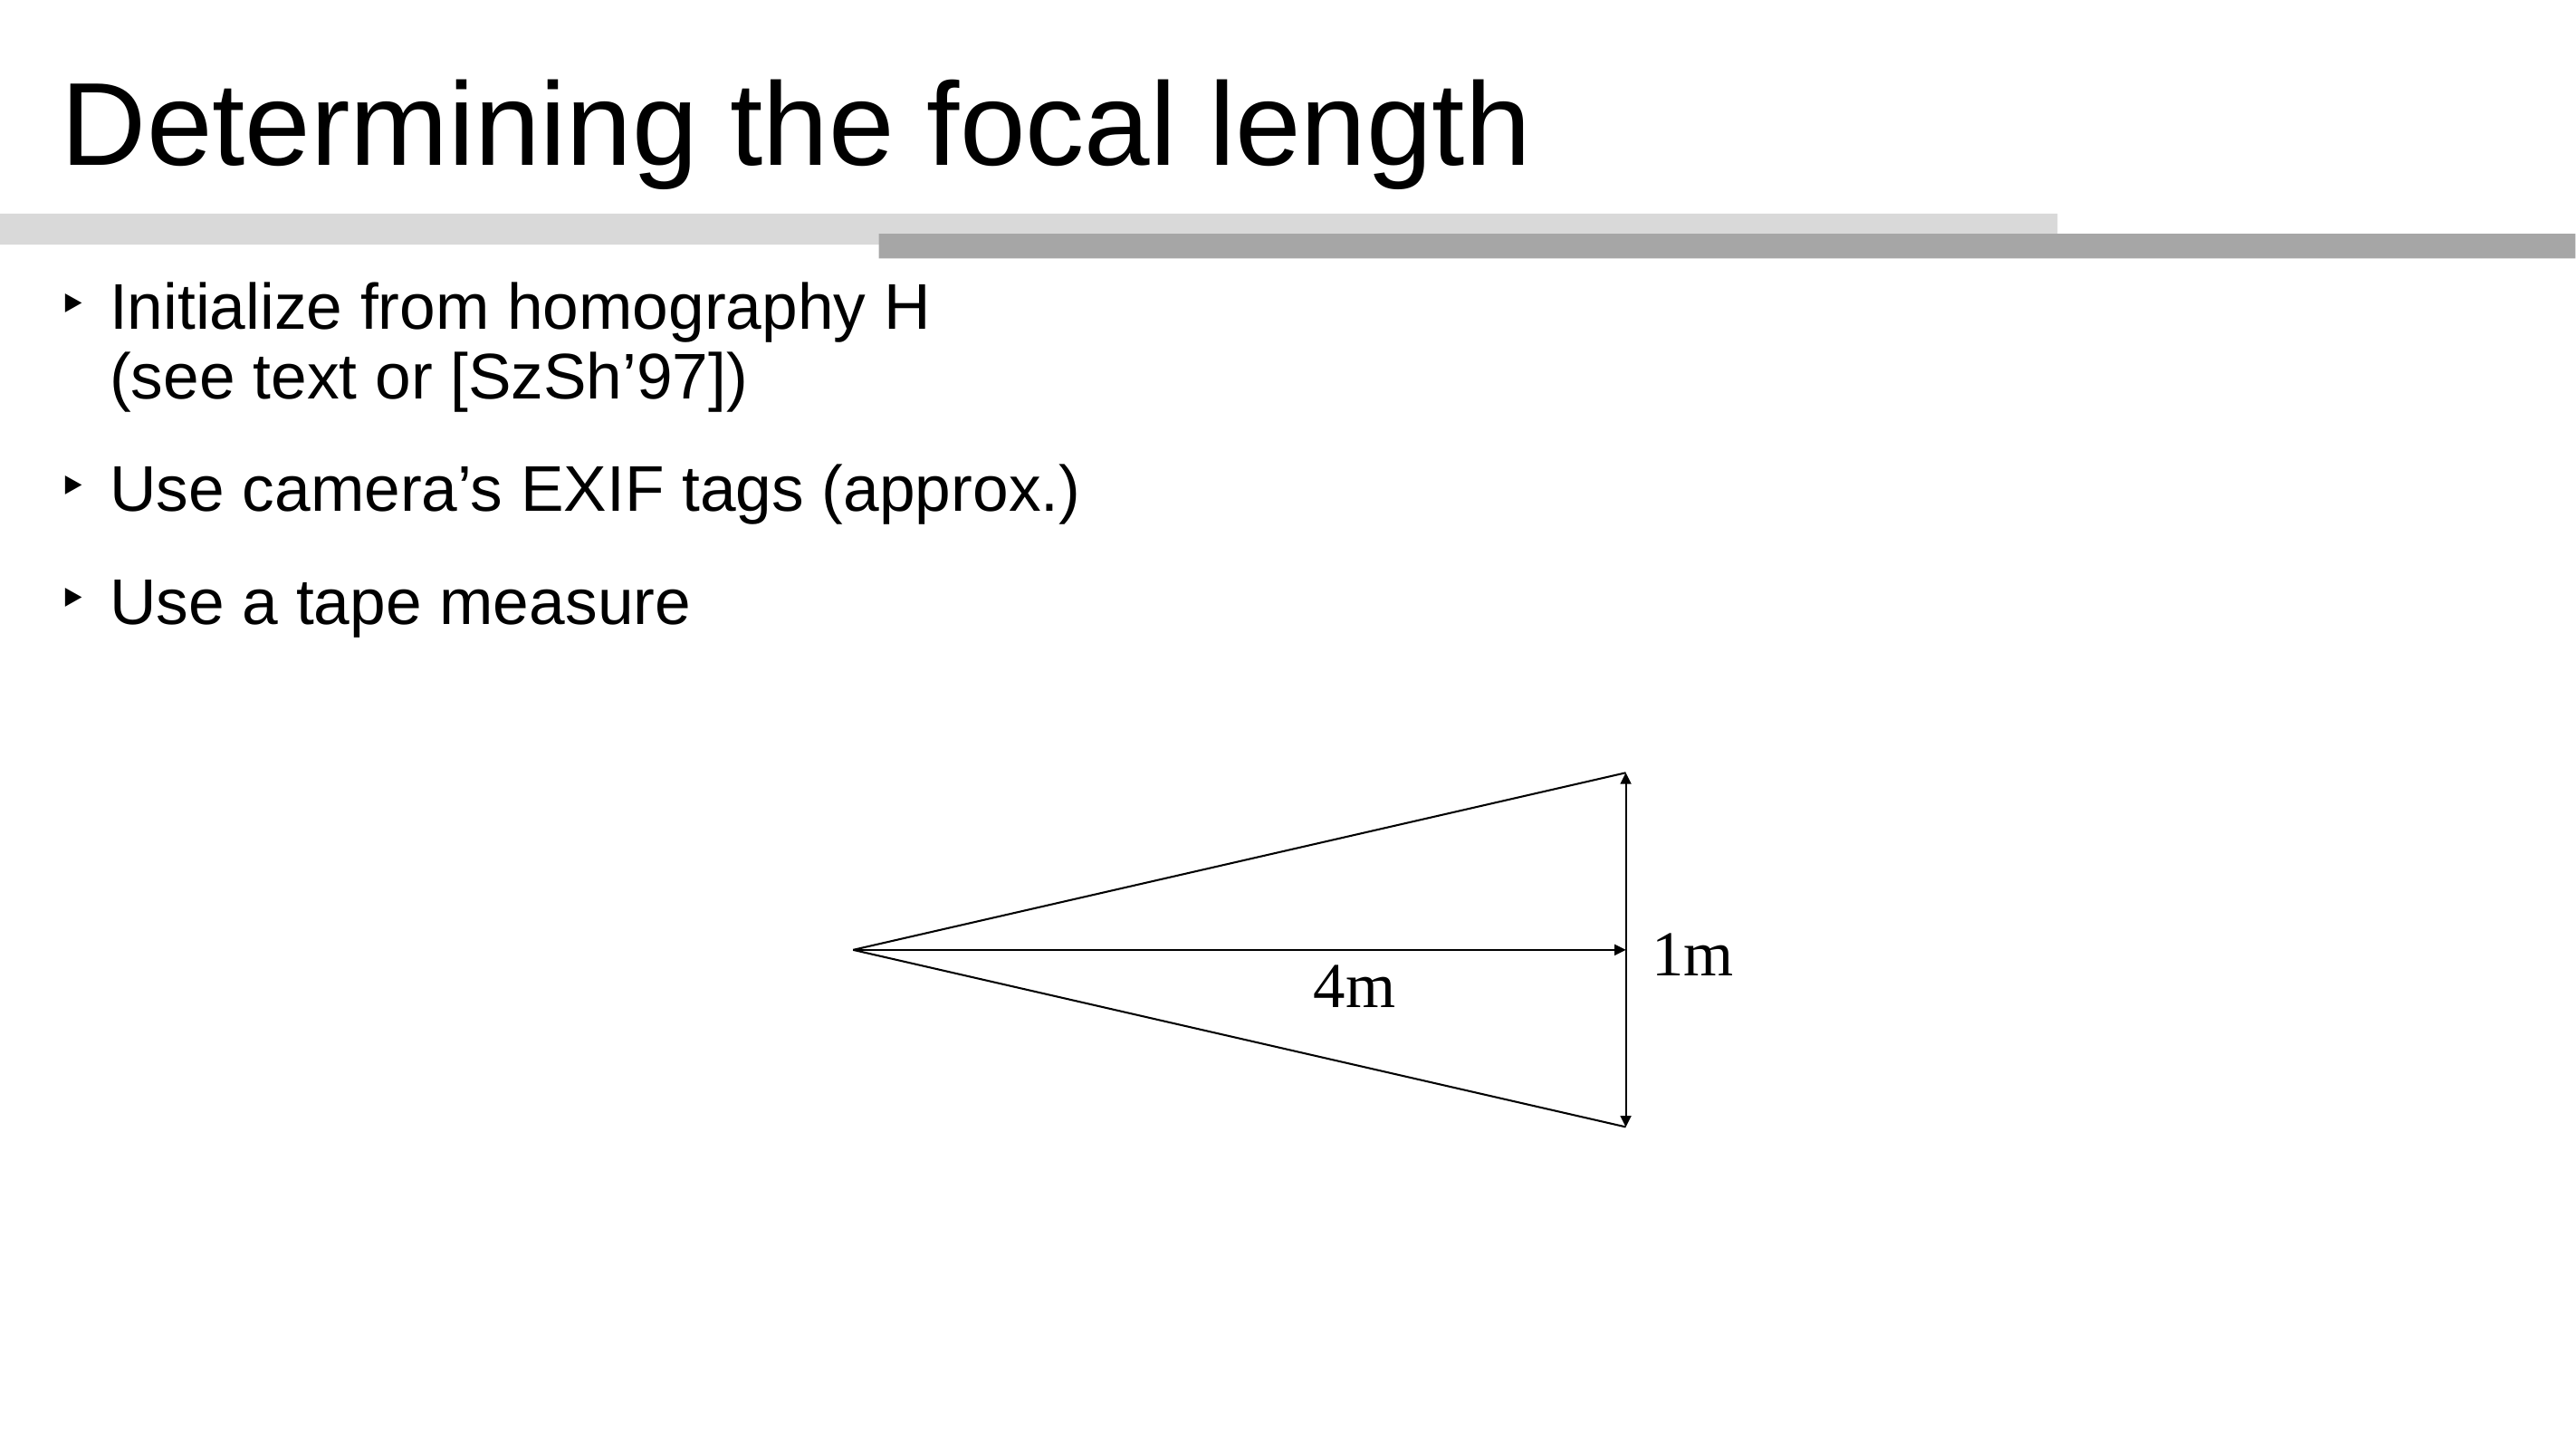

# Determining the focal length
Initialize from homography H
(see text or [SzSh’97])
Use camera’s EXIF tags (approx.)
Use a tape measure

1m
4m